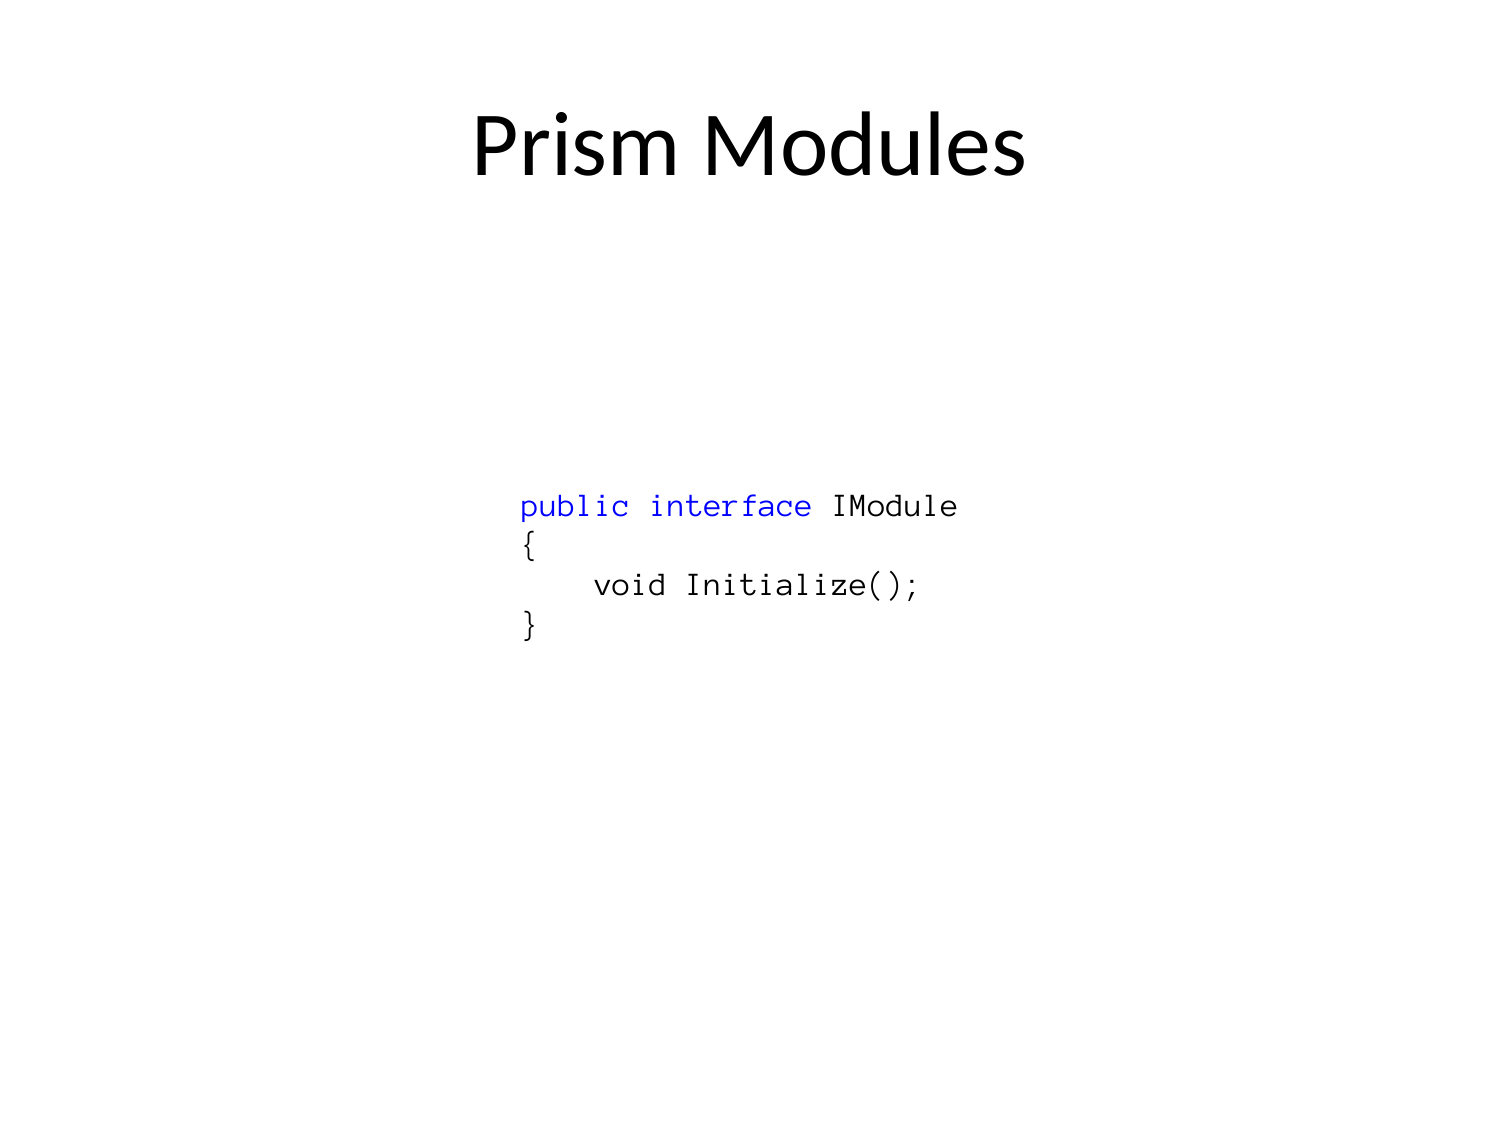

Prism Modules
public interface IModule
{
    void Initialize();
}